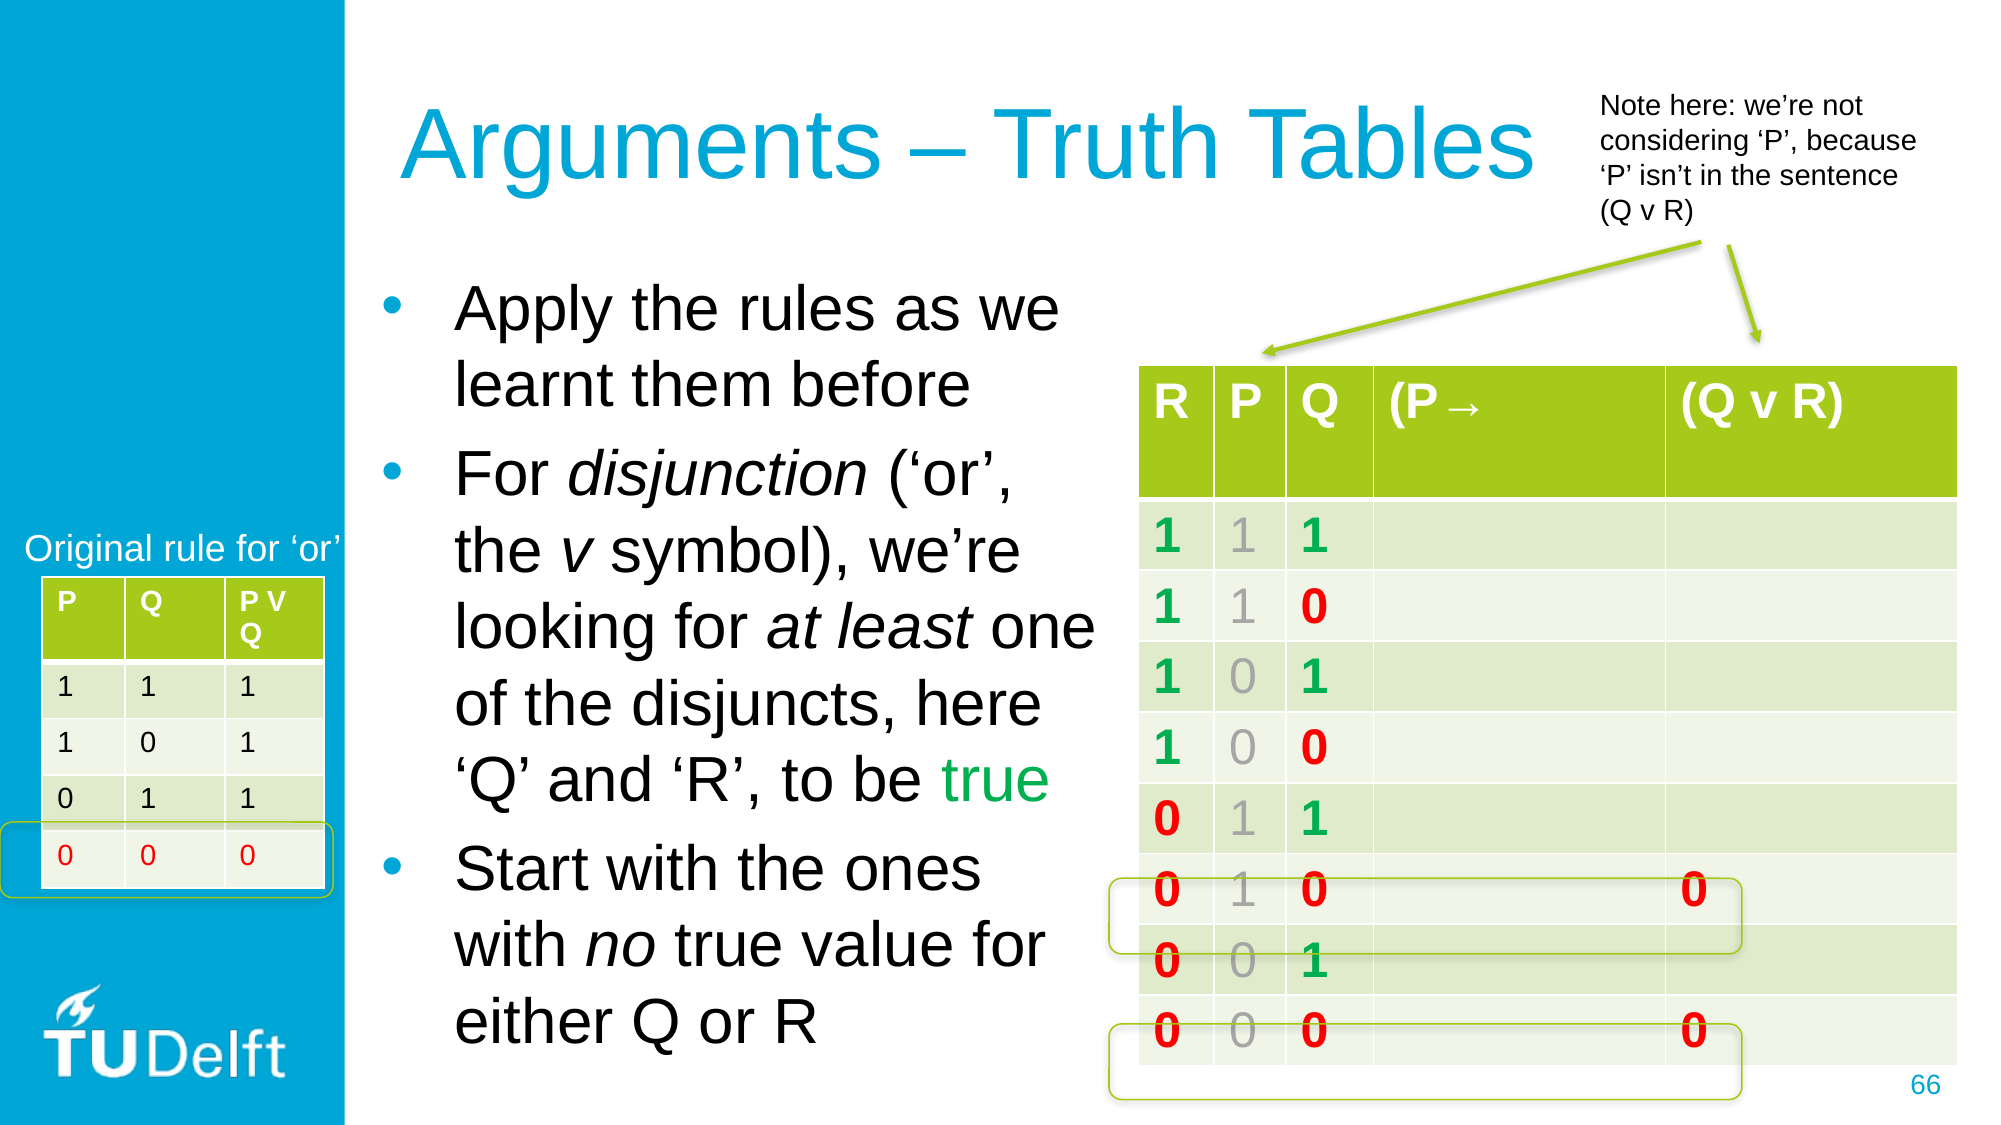

# Arguments – Truth Tables
Note here: we’re not considering ‘P’, because ‘P’ isn’t in the sentence (Q v R)
Apply the rules as we learnt them before
For disjunction (‘or’, the v symbol), we’re looking for at least one of the disjuncts, here ‘Q’ and ‘R’, to be true
Start with the ones with no true value for either Q or R

| R | P | Q | (P→ | (Q v R) |
| --- | --- | --- | --- | --- |
| 1 | 1 | 1 |  |  |
| 1 | 1 | 0 |  |  |
| 1 | 0 | 1 |  |  |
| 1 | 0 | 0 |  |  |
| 0 | 1 | 1 |  |  |
| 0 | 1 | 0 |  | 0 |
| 0 | 0 | 1 |  |  |
| 0 | 0 | 0 |  | 0 |
Original rule for ‘or’
| P | Q | P V Q |
| --- | --- | --- |
| 1 | 1 | 1 |
| 1 | 0 | 1 |
| 0 | 1 | 1 |
| 0 | 0 | 0 |